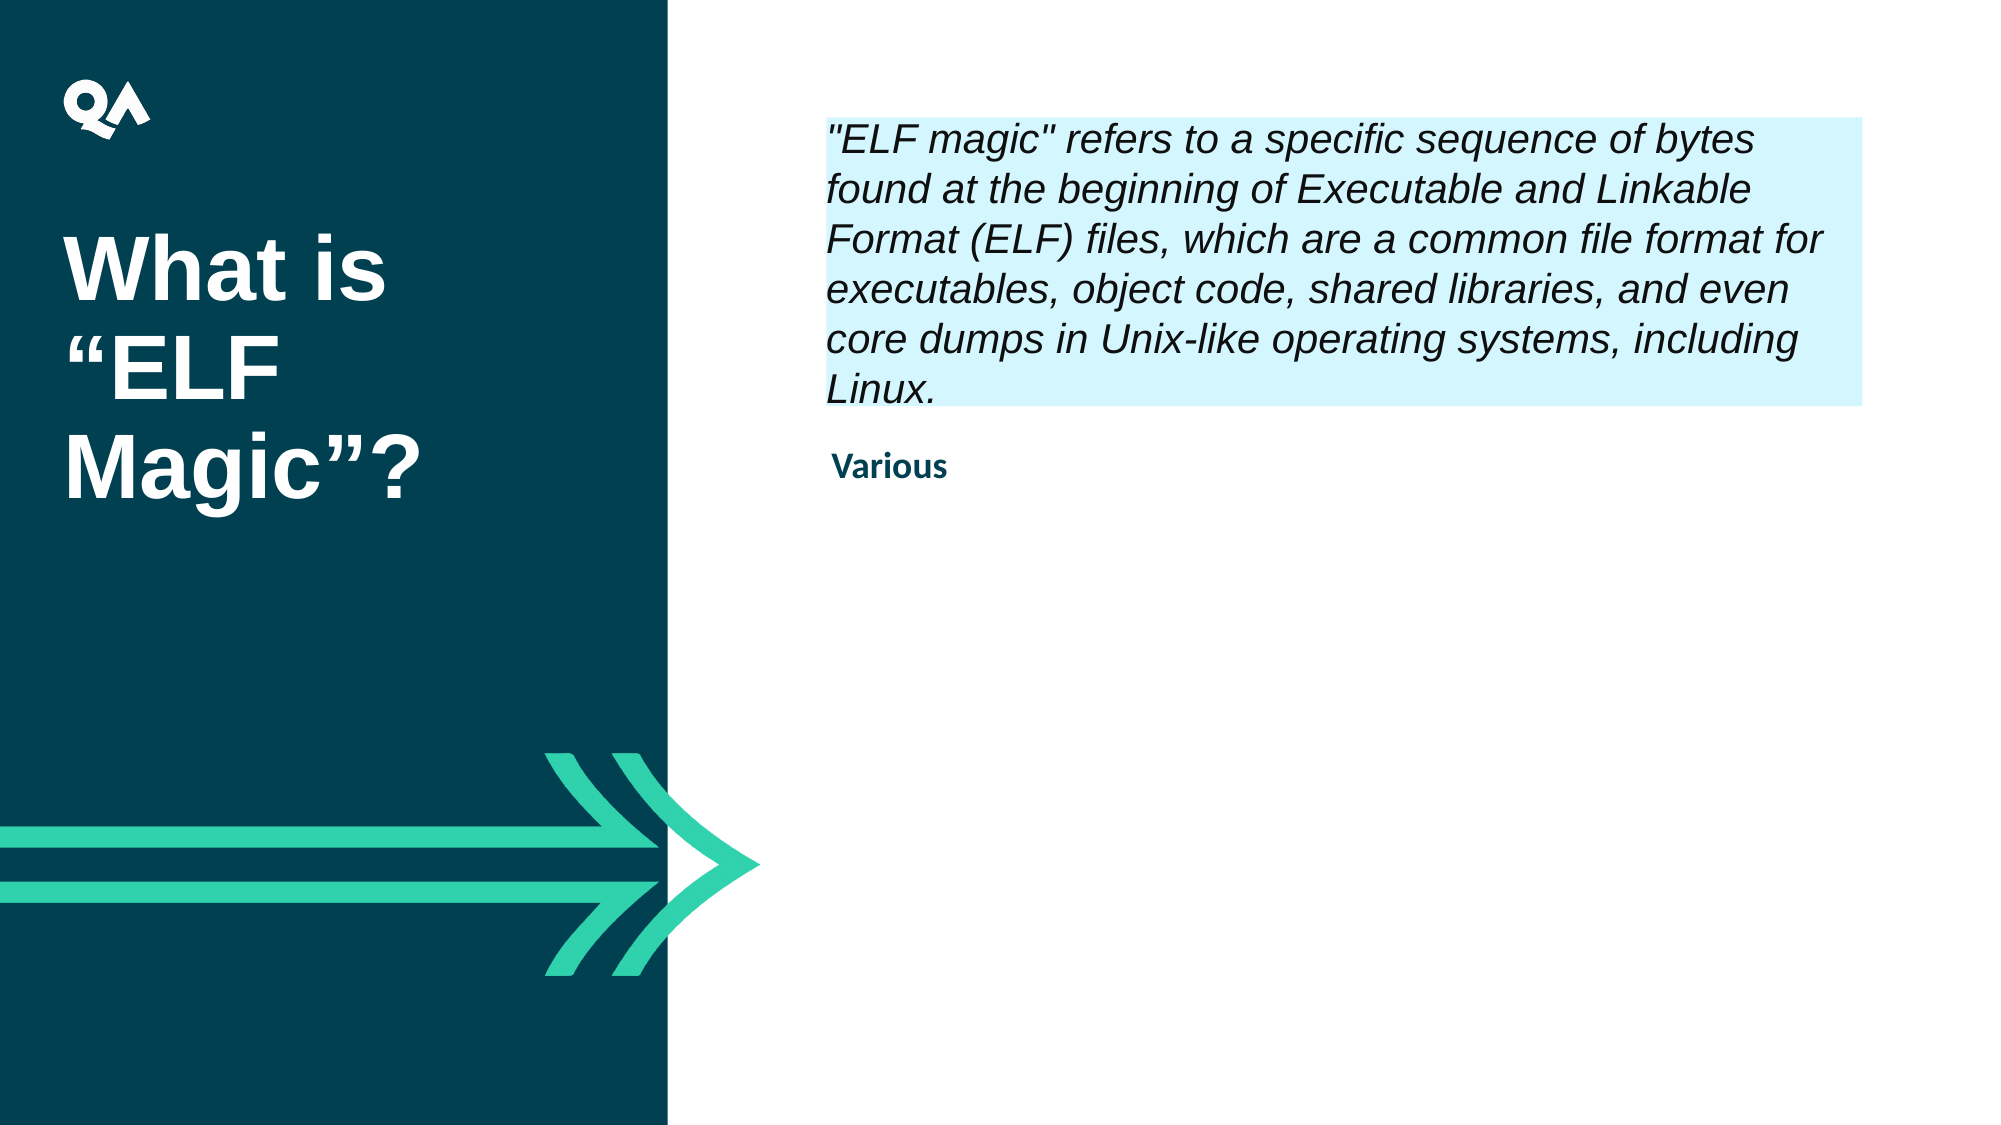

"ELF magic" refers to a specific sequence of bytes found at the beginning of Executable and Linkable Format (ELF) files, which are a common file format for executables, object code, shared libraries, and even core dumps in Unix-like operating systems, including Linux.
What is “ELF Magic”?
Various